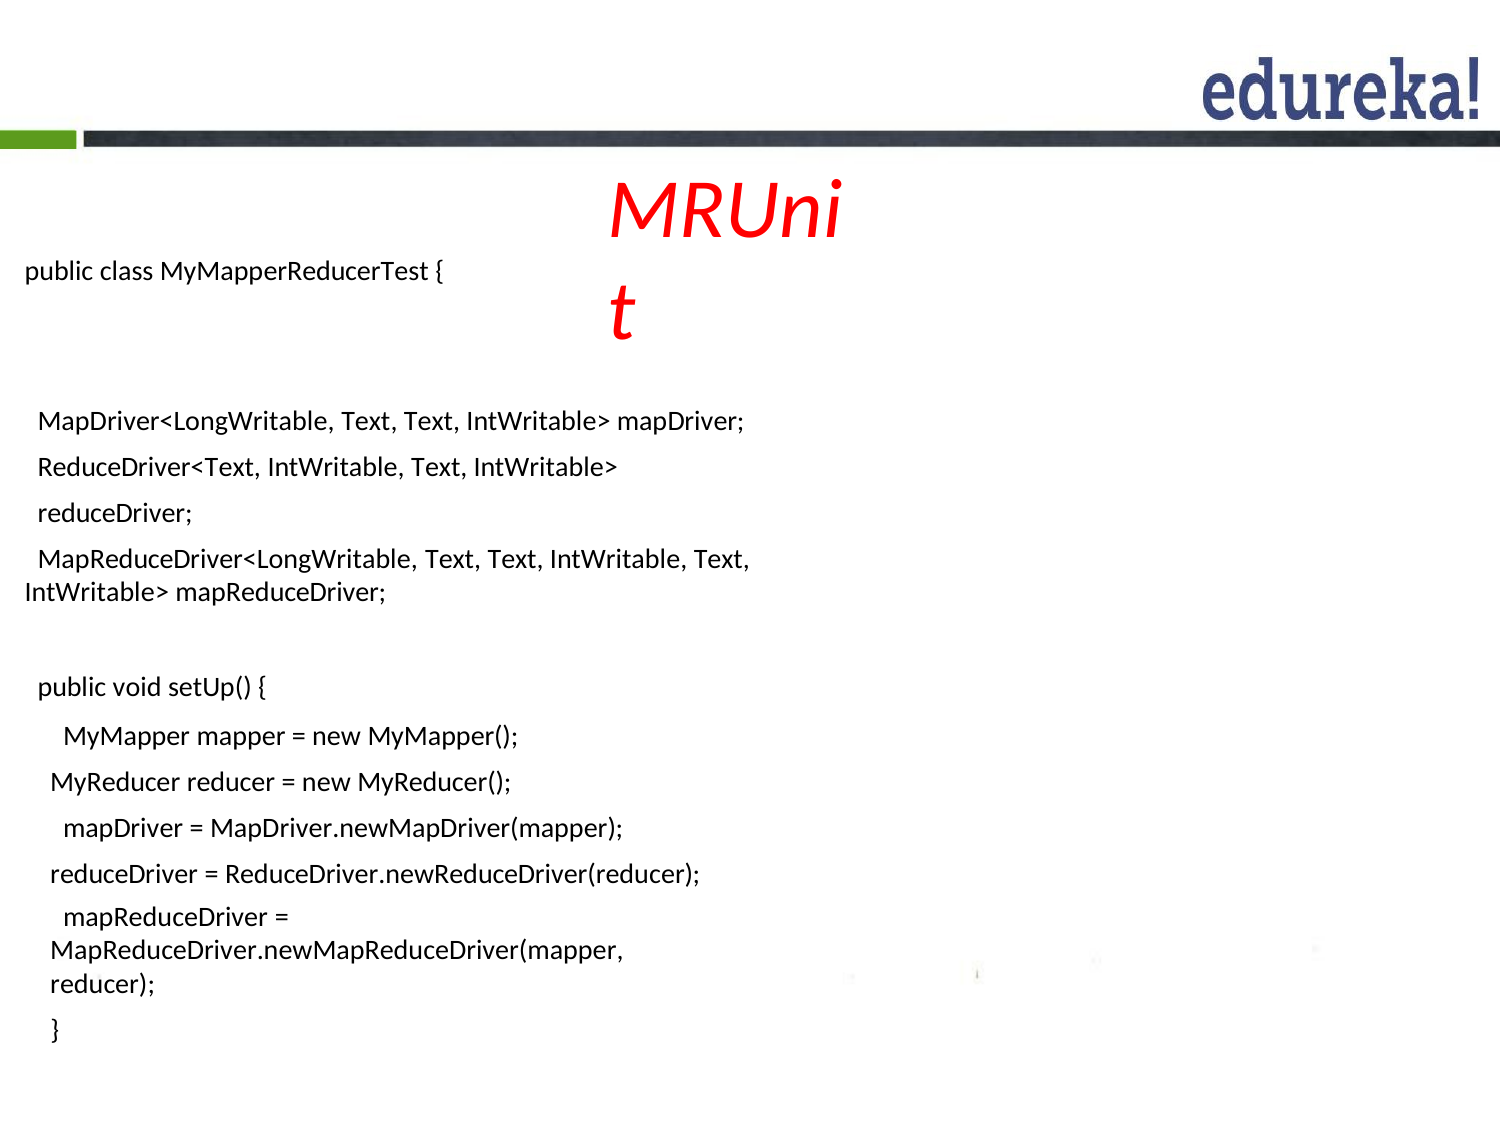

MRUnit
public class MyMapperReducerTest {
MapDriver<LongWritable, Text, Text, IntWritable> mapDriver; ReduceDriver<Text, IntWritable, Text, IntWritable> reduceDriver;
MapReduceDriver<LongWritable, Text, Text, IntWritable, Text, IntWritable> mapReduceDriver;

public void setUp() {
MyMapper mapper = new MyMapper(); MyReducer reducer = new MyReducer();
mapDriver = MapDriver.newMapDriver(mapper); reduceDriver = ReduceDriver.newReduceDriver(reducer);
mapReduceDriver = MapReduceDriver.newMapReduceDriver(mapper, reducer);
}